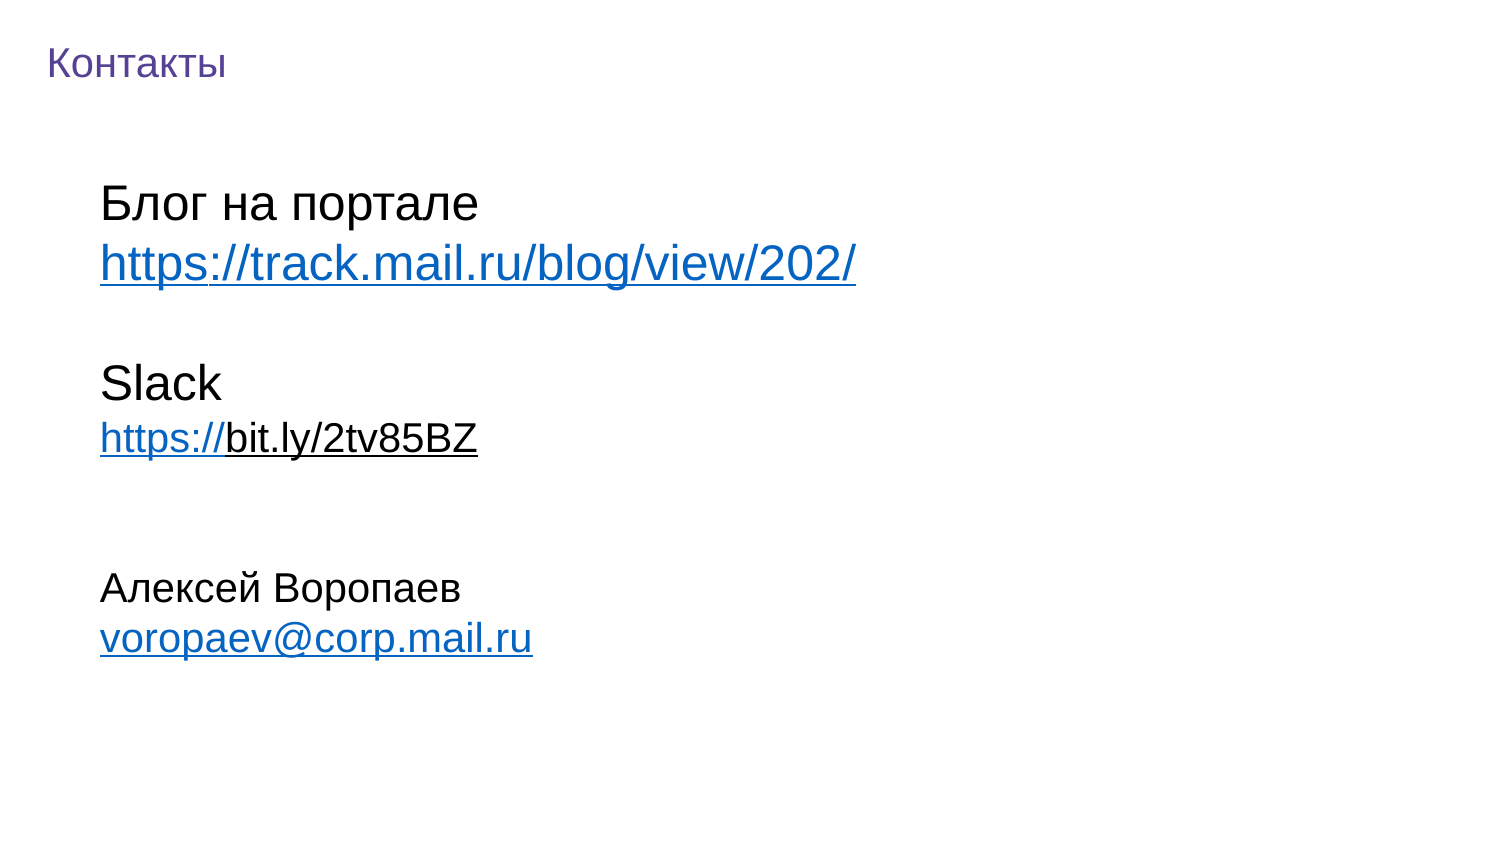

Контакты
Блог на портале
https://track.mail.ru/blog/view/202/

Slack
https://bit.ly/2tv85BZ

Алексей Воропаев
voropaev@corp.mail.ru